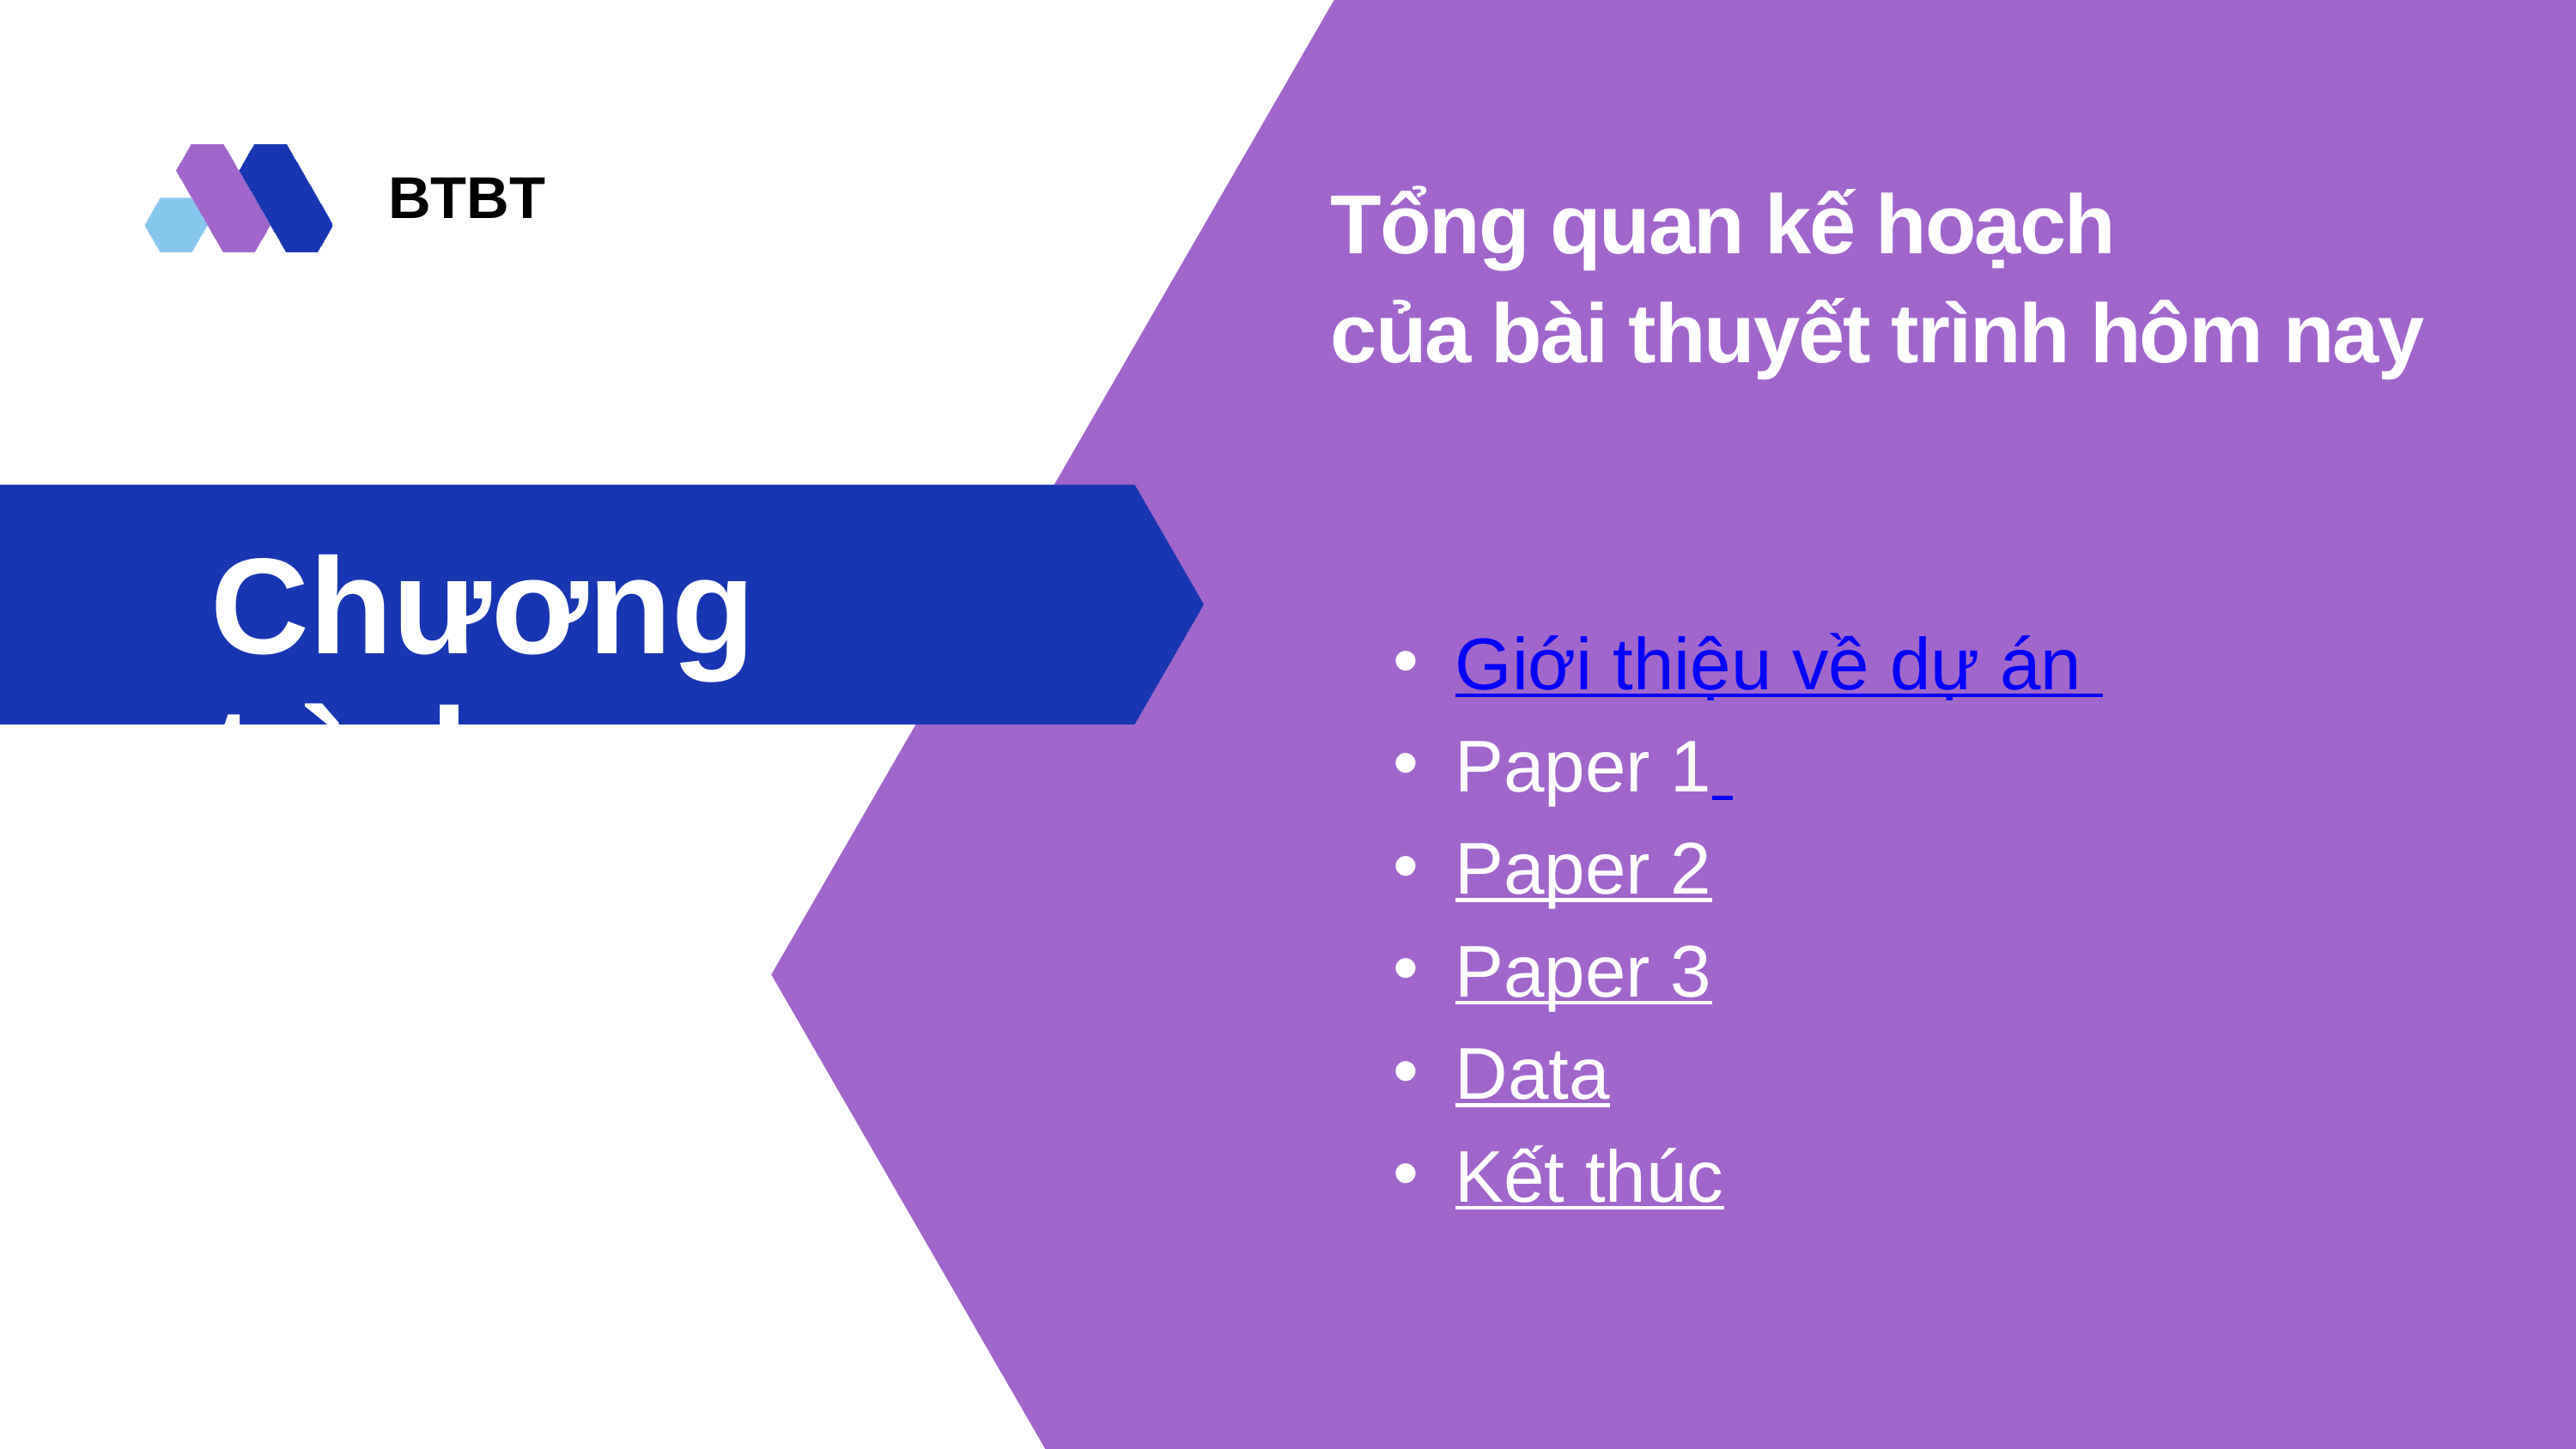

BTBT
Tổng quan kế hoạch
của bài thuyết trình hôm nay
Giới thiệu về dự án
Paper 1
Paper 2
Paper 3
Data
Kết thúc

Chương trình